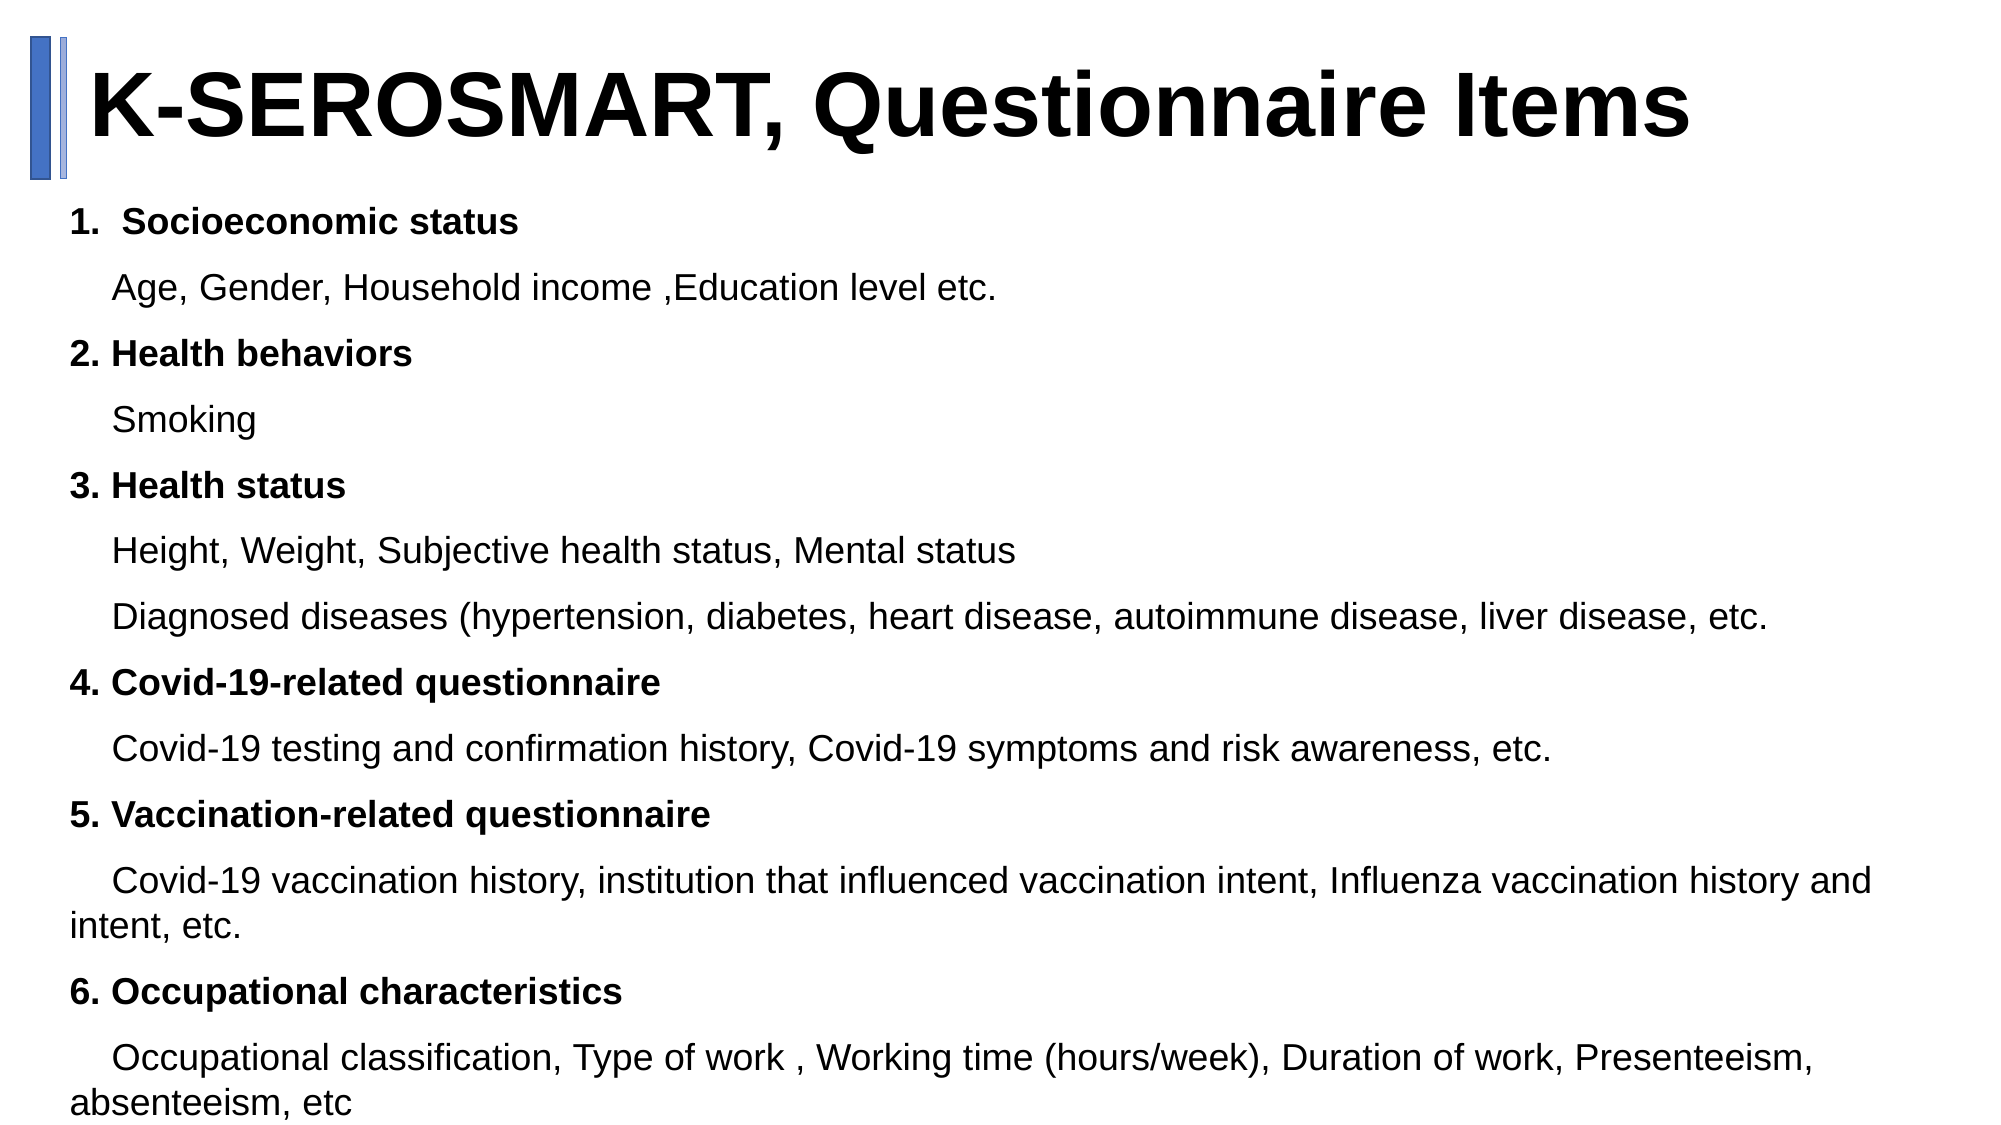

K-SEROSMART, Questionnaire Items

1.  Socioeconomic status
    Age, Gender, Household income ,Education level etc.
2. Health behaviors
    Smoking
3. Health status
    Height, Weight, Subjective health status, Mental status
    Diagnosed diseases (hypertension, diabetes, heart disease, autoimmune disease, liver disease, etc.
4. Covid-19-related questionnaire
    Covid-19 testing and confirmation history, Covid-19 symptoms and risk awareness, etc.
5. Vaccination-related questionnaire
    Covid-19 vaccination history, institution that influenced vaccination intent, Influenza vaccination history and intent, etc.
6. Occupational characteristics
    Occupational classification, Type of work , Working time (hours/week), Duration of work, Presenteeism, absenteeism, etc